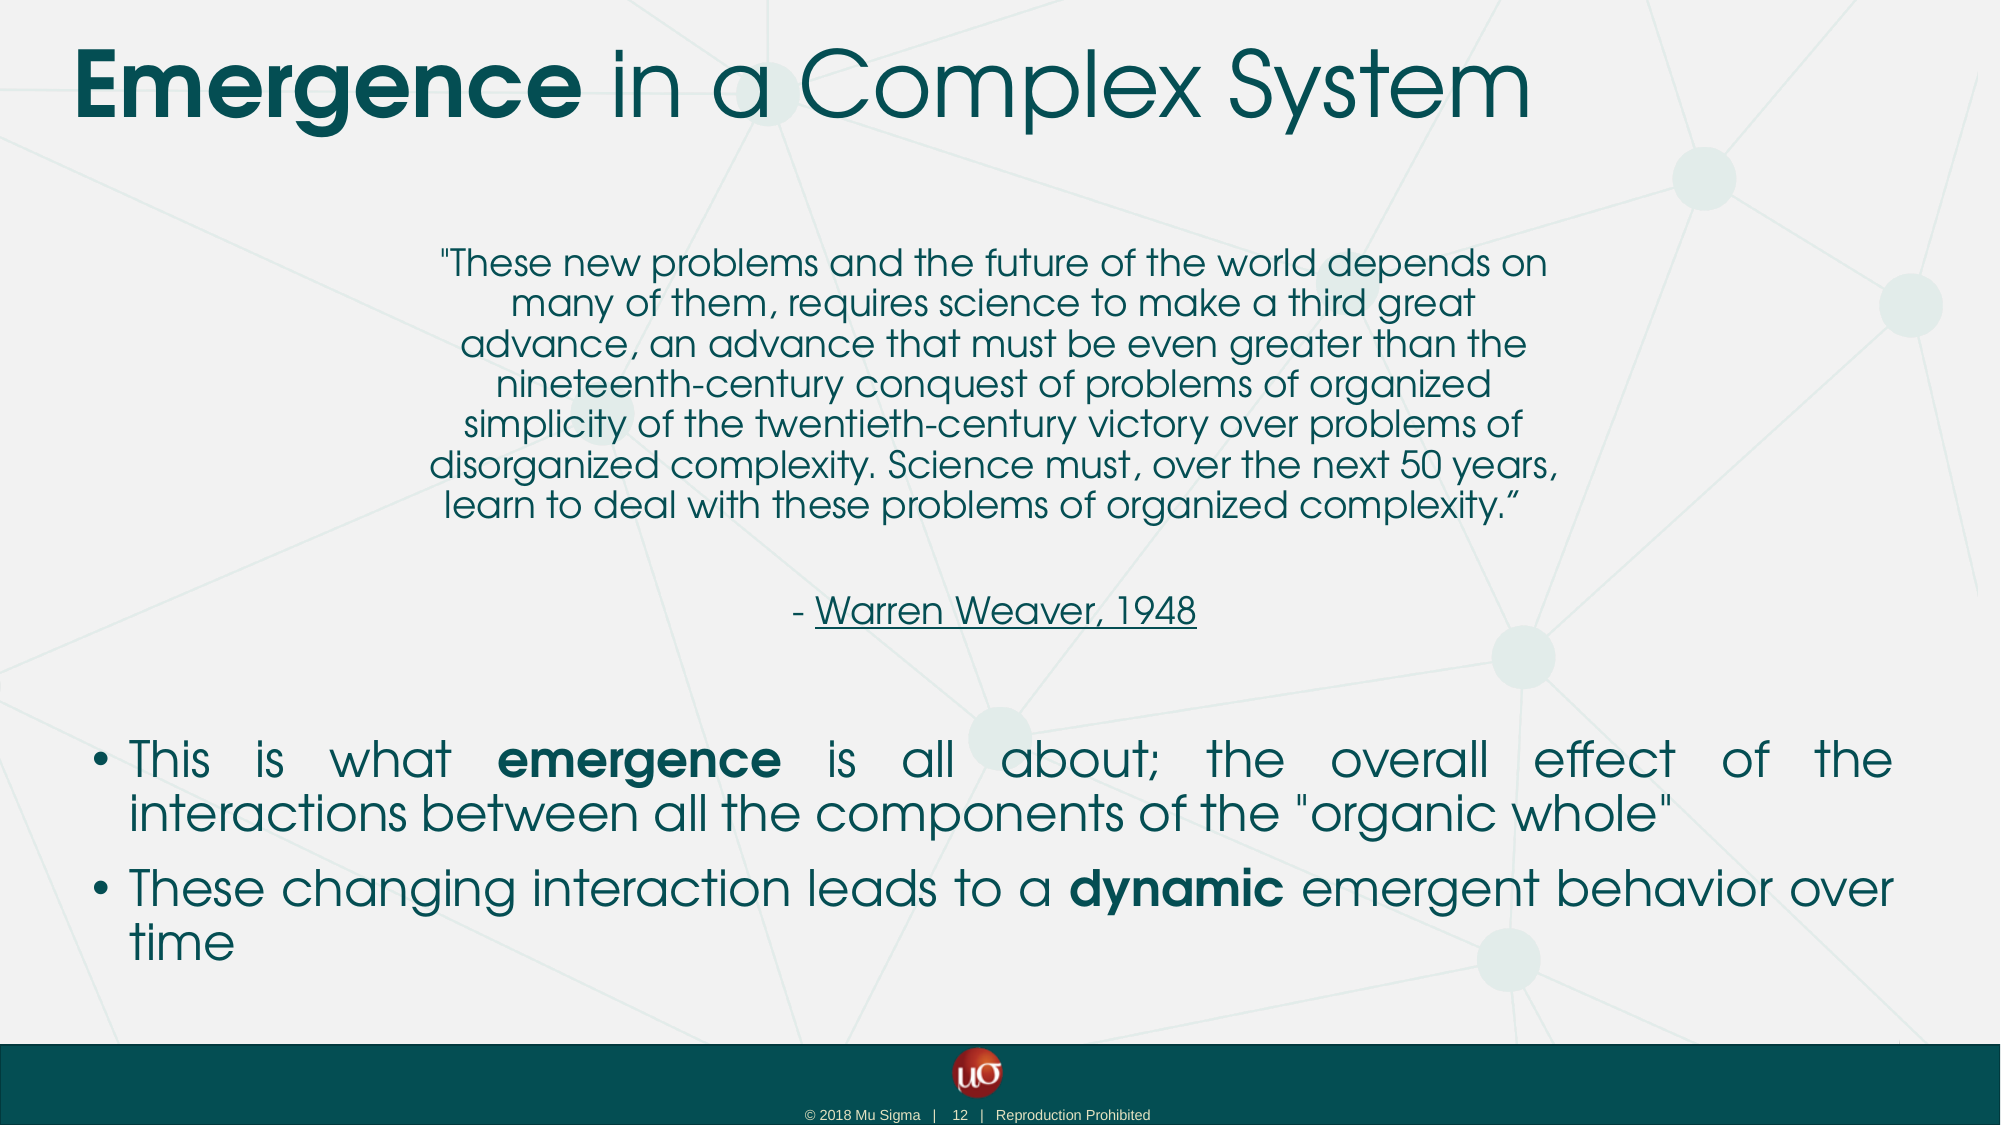

# Emergence in a Complex System

"These new problems and the future of the world depends on many of them, requires science to make a third great advance, an advance that must be even greater than the nineteenth-century conquest of problems of organized simplicity of the twentieth-century victory over problems of disorganized complexity. Science must, over the next 50 years, learn to deal with these problems of organized complexity.”
- Warren Weaver, 1948

This is what emergence is all about; the overall effect of the interactions between all the components of the "organic whole"
These changing interaction leads to a dynamic emergent behavior over time